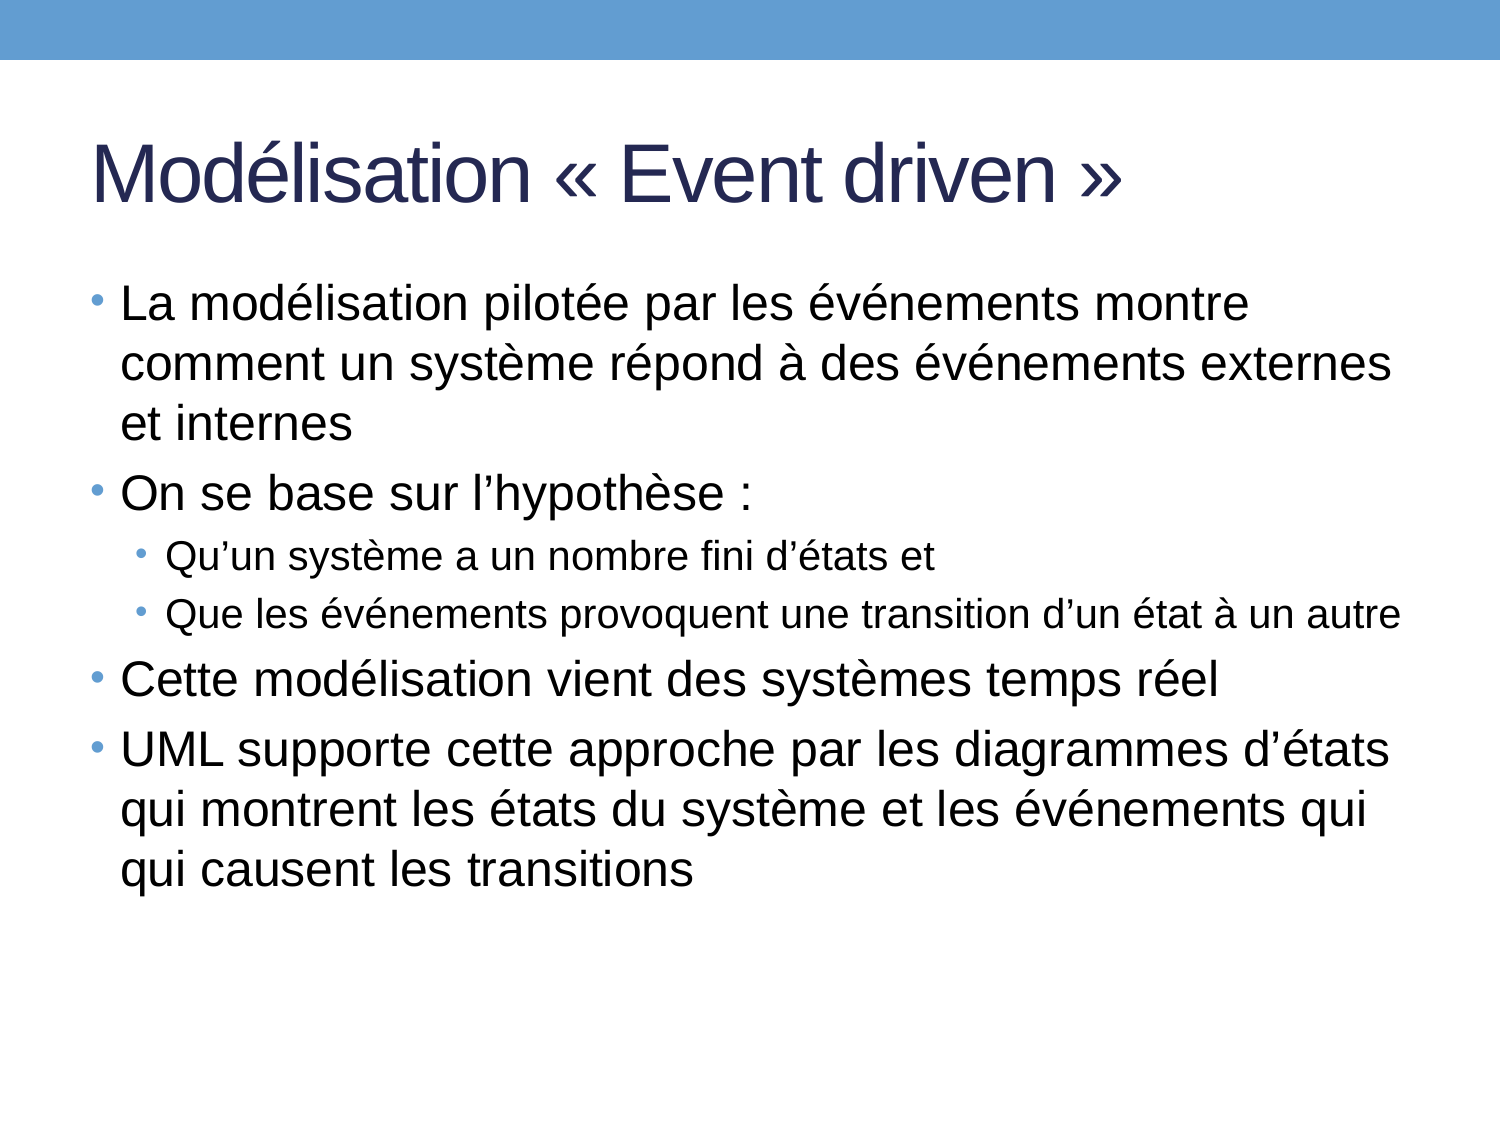

# Modélisation « Event driven »
La modélisation pilotée par les événements montre comment un système répond à des événements externes et internes
On se base sur l’hypothèse :
Qu’un système a un nombre fini d’états et
Que les événements provoquent une transition d’un état à un autre
Cette modélisation vient des systèmes temps réel
UML supporte cette approche par les diagrammes d’états qui montrent les états du système et les événements qui qui causent les transitions